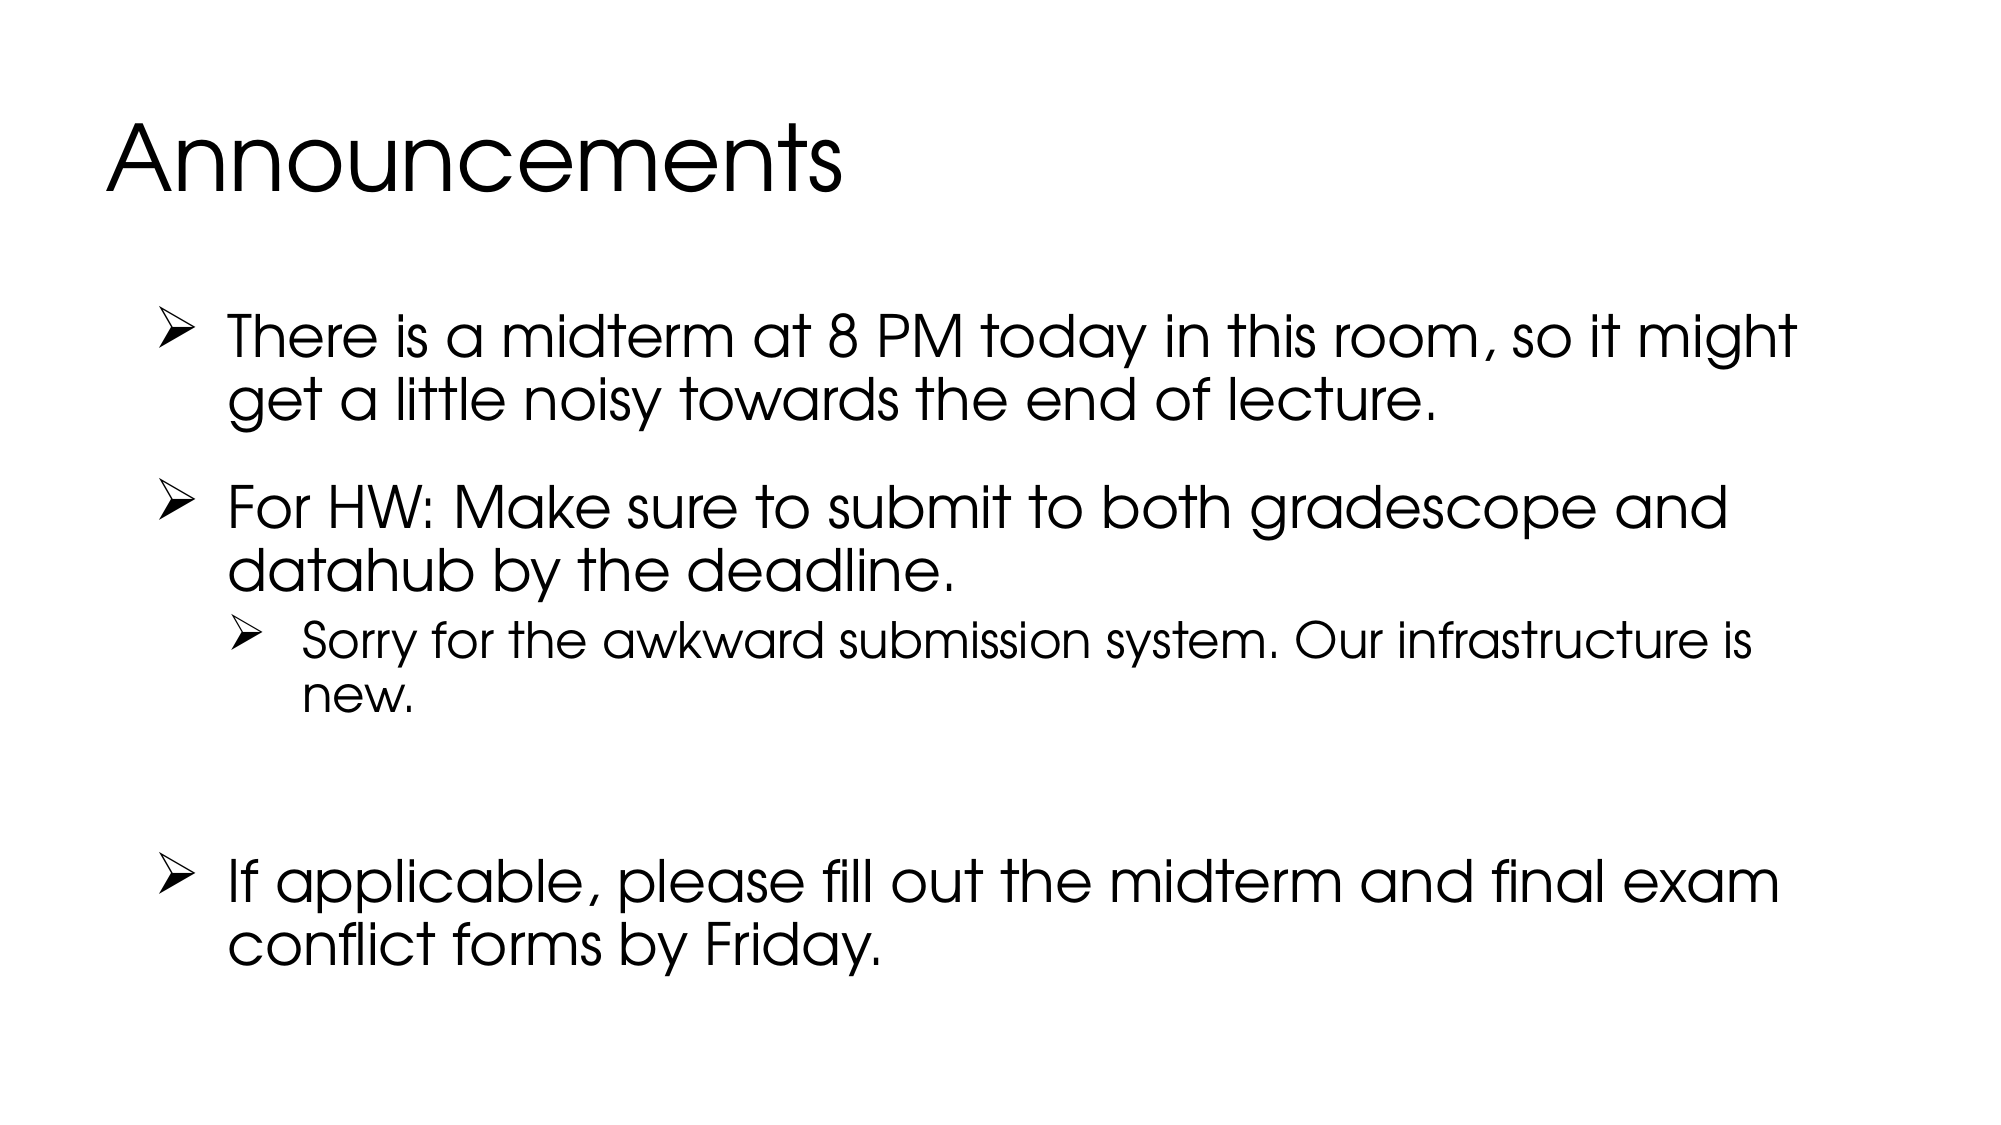

# Announcements
There is a midterm at 8 PM today in this room, so it might get a little noisy towards the end of lecture.
For HW: Make sure to submit to both gradescope and datahub by the deadline.
Sorry for the awkward submission system. Our infrastructure is new.

If applicable, please fill out the midterm and final exam conflict forms by Friday.